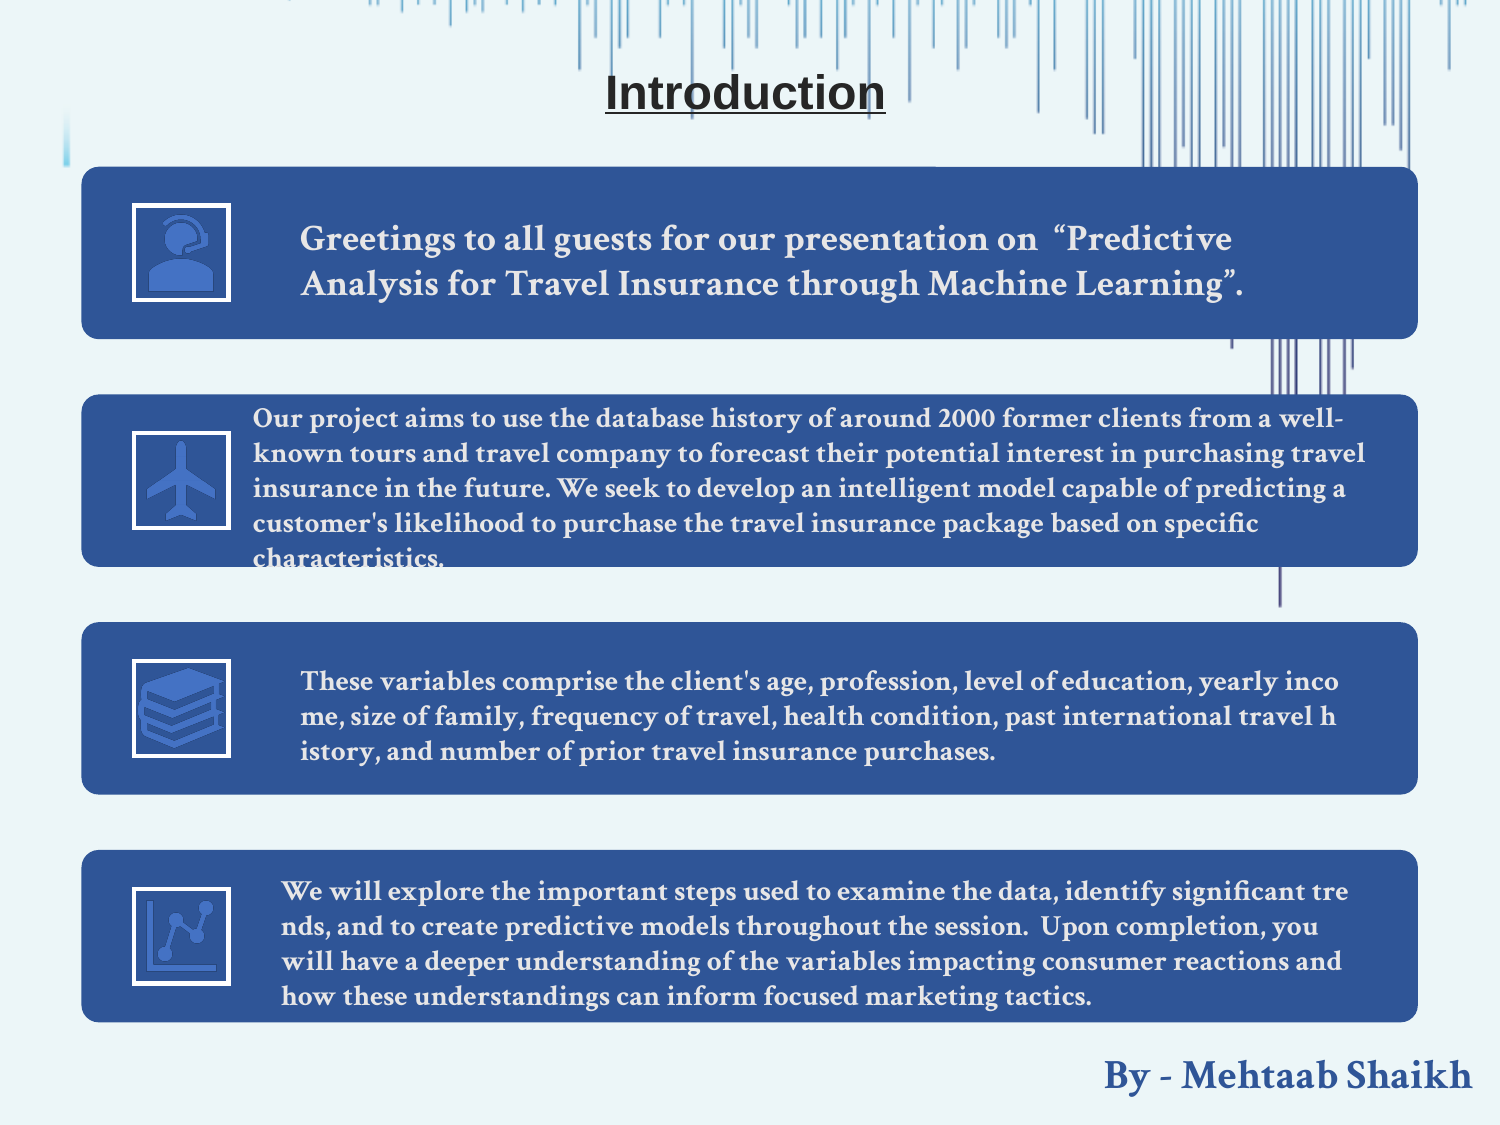

# Introduction
Greetings to all guests for our presentation on  “Predictive Analysis for Travel Insurance through Machine Learning”.
Our project aims to use the database history of around 2000 former clients from a well-known tours and travel company to forecast their potential interest in purchasing travel insurance in the future. We seek to develop an intelligent model capable of predicting a customer's likelihood to purchase the travel insurance package based on specific characteristics.
These variables comprise the client's age, profession, level of education, yearly income, size of family, frequency of travel, health condition, past international travel history, and number of prior travel insurance purchases.
We will explore the important steps used to examine the data, identify significant trends, and to create predictive models throughout the session.  Upon completion, you will have a deeper understanding of the variables impacting consumer reactions and how these understandings can inform focused marketing tactics.
By - Mehtaab Shaikh